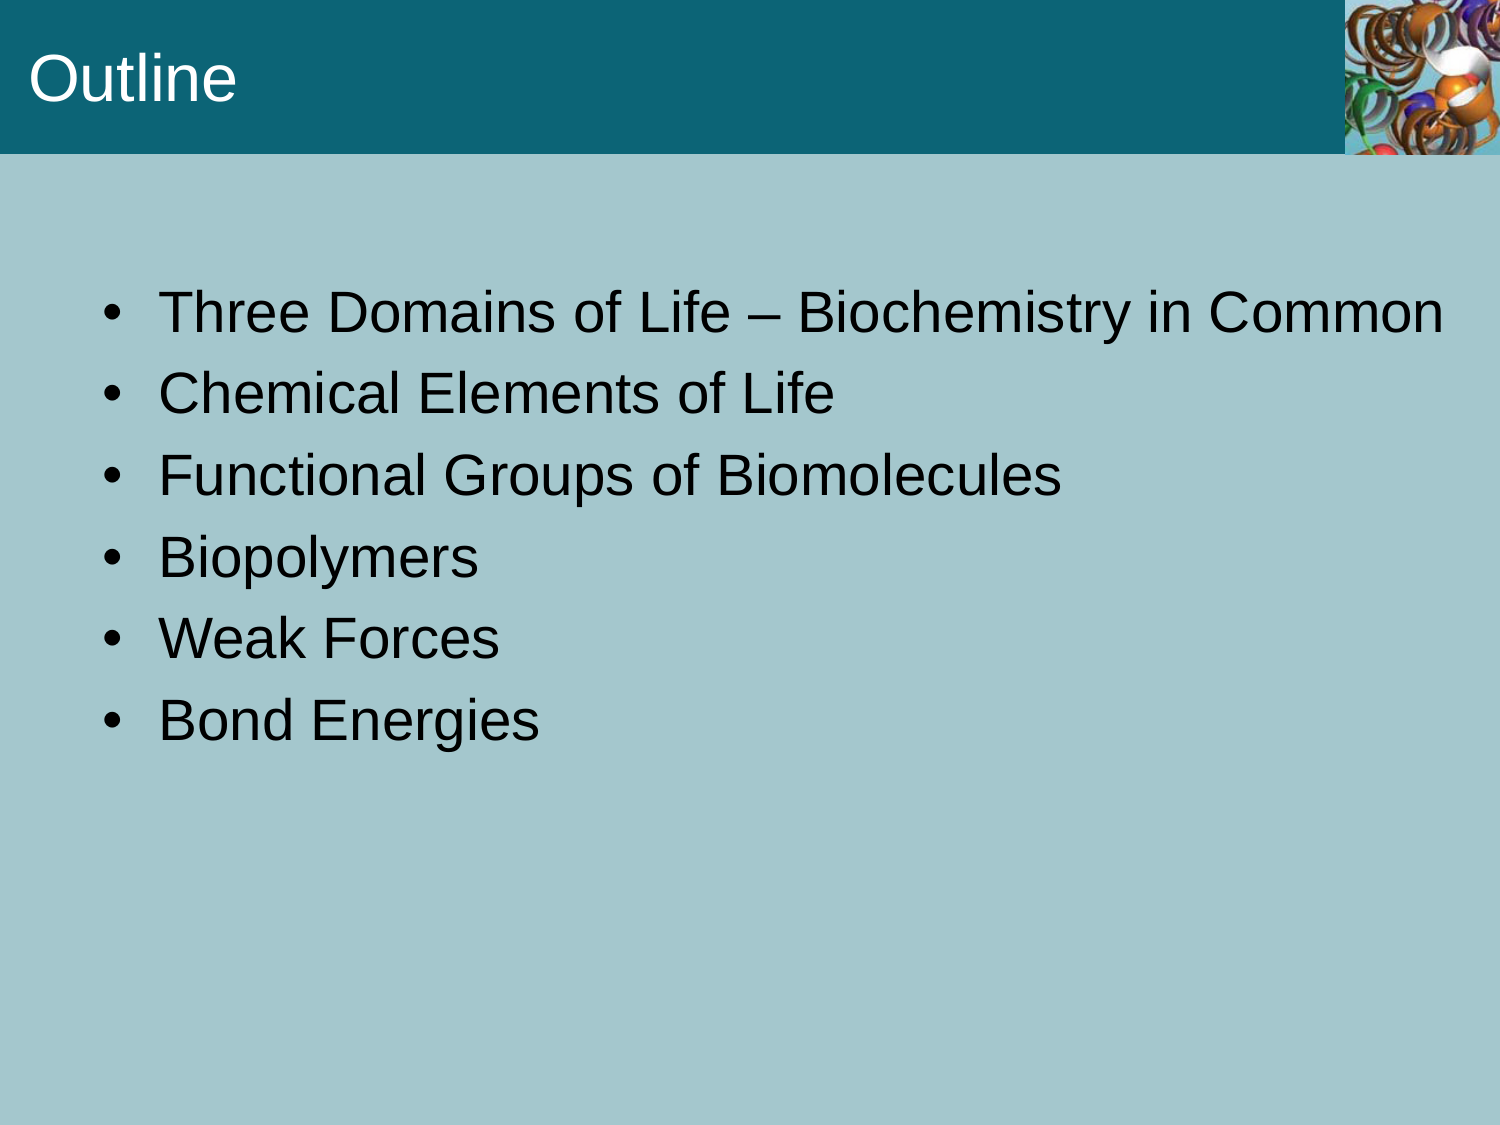

# Outline

Three Domains of Life – Biochemistry in Common
Chemical Elements of Life
Functional Groups of Biomolecules
Biopolymers
Weak Forces
Bond Energies